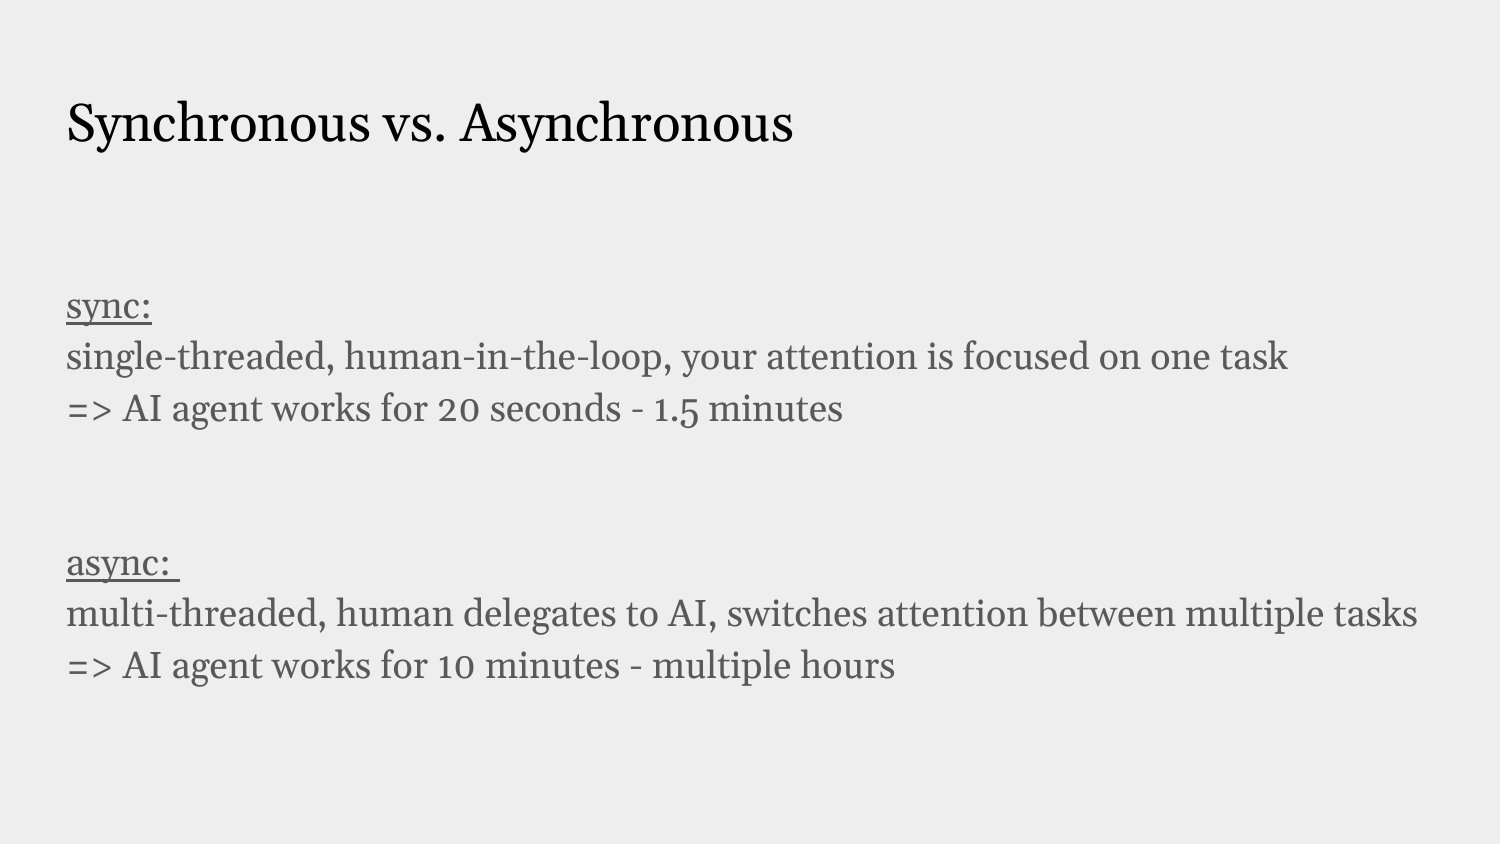

# Synchronous vs. Asynchronous

sync:
single-threaded, human-in-the-loop, your attention is focused on one task
=> AI agent works for 20 seconds - 1.5 minutes

async:
multi-threaded, human delegates to AI, switches attention between multiple tasks
=> AI agent works for 10 minutes - multiple hours